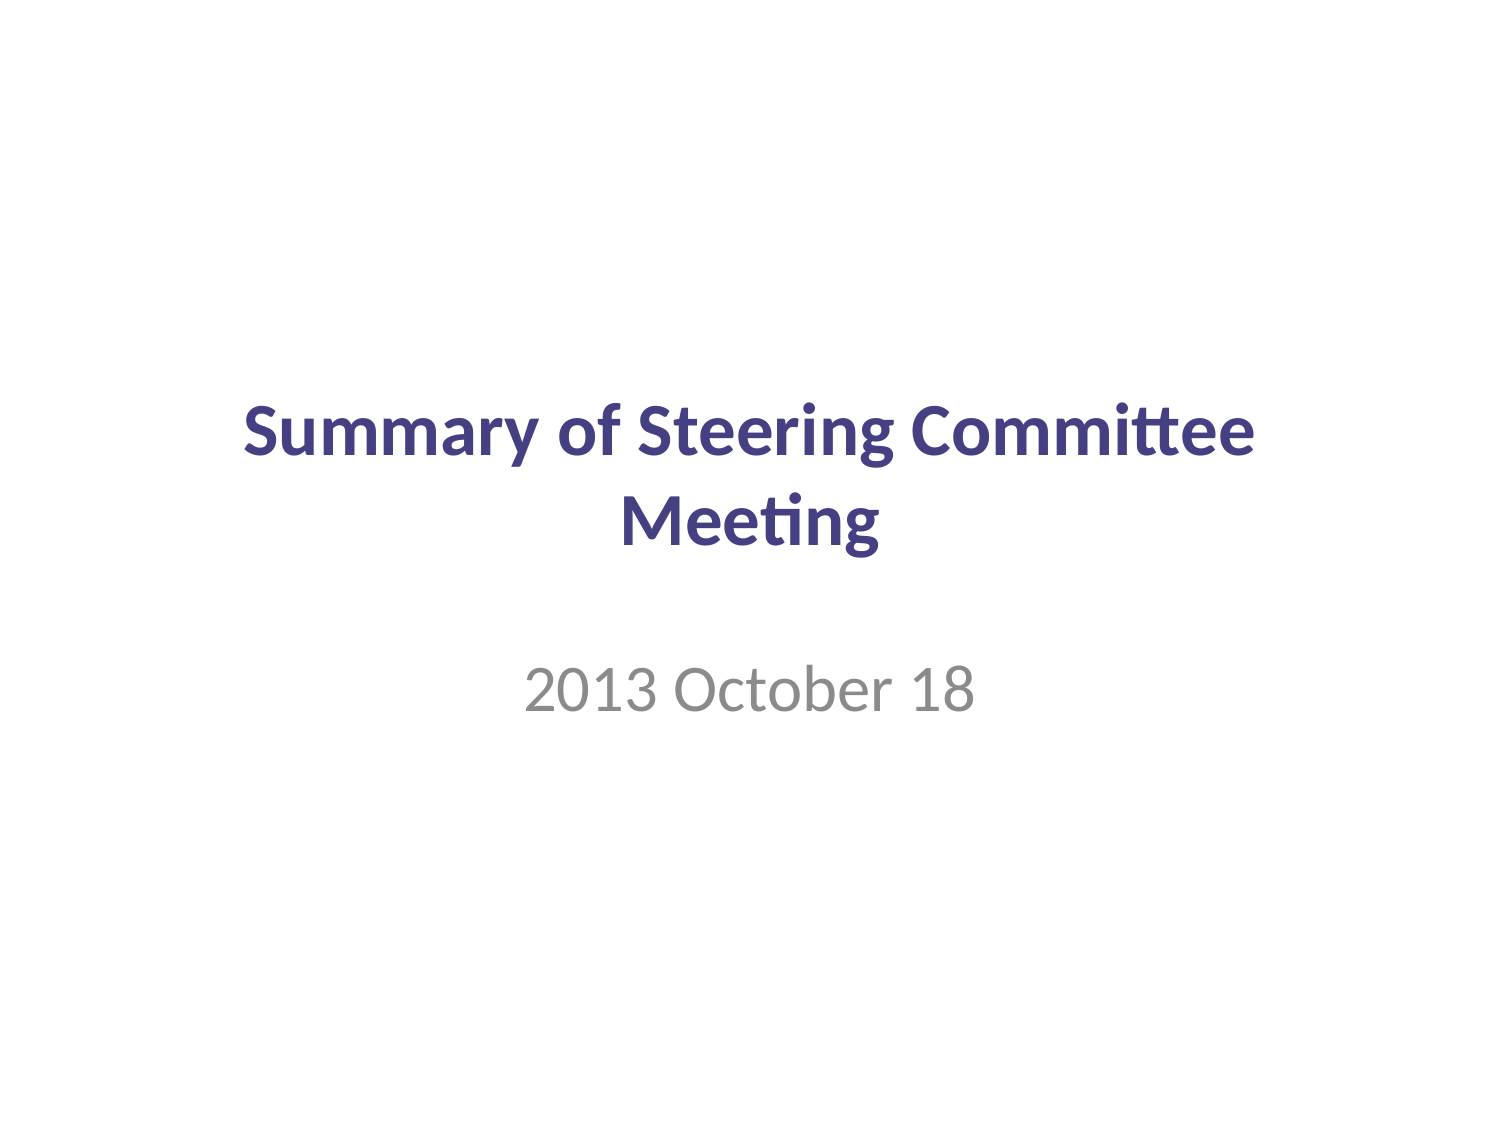

# Summary of Steering Committee Meeting
2013 October 18